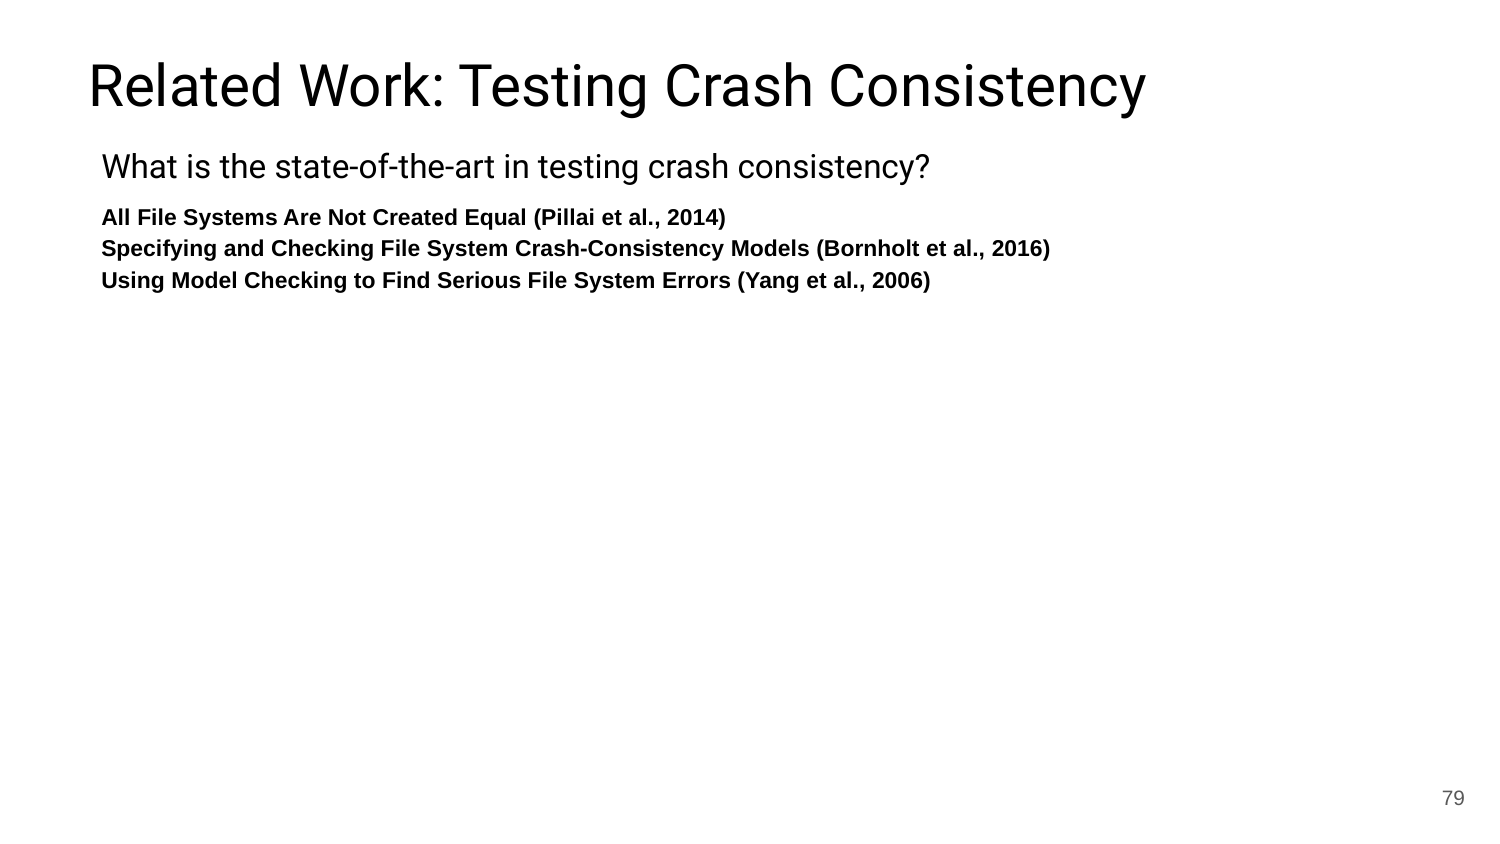

Related Work: Testing Crash Consistency

What is the state-of-the-art in testing crash consistency?
All File Systems Are Not Created Equal (Pillai et al., 2014)
Specifying and Checking File System Crash-Consistency Models (Bornholt et al., 2016)
Using Model Checking to Find Serious File System Errors (Yang et al., 2006)

79